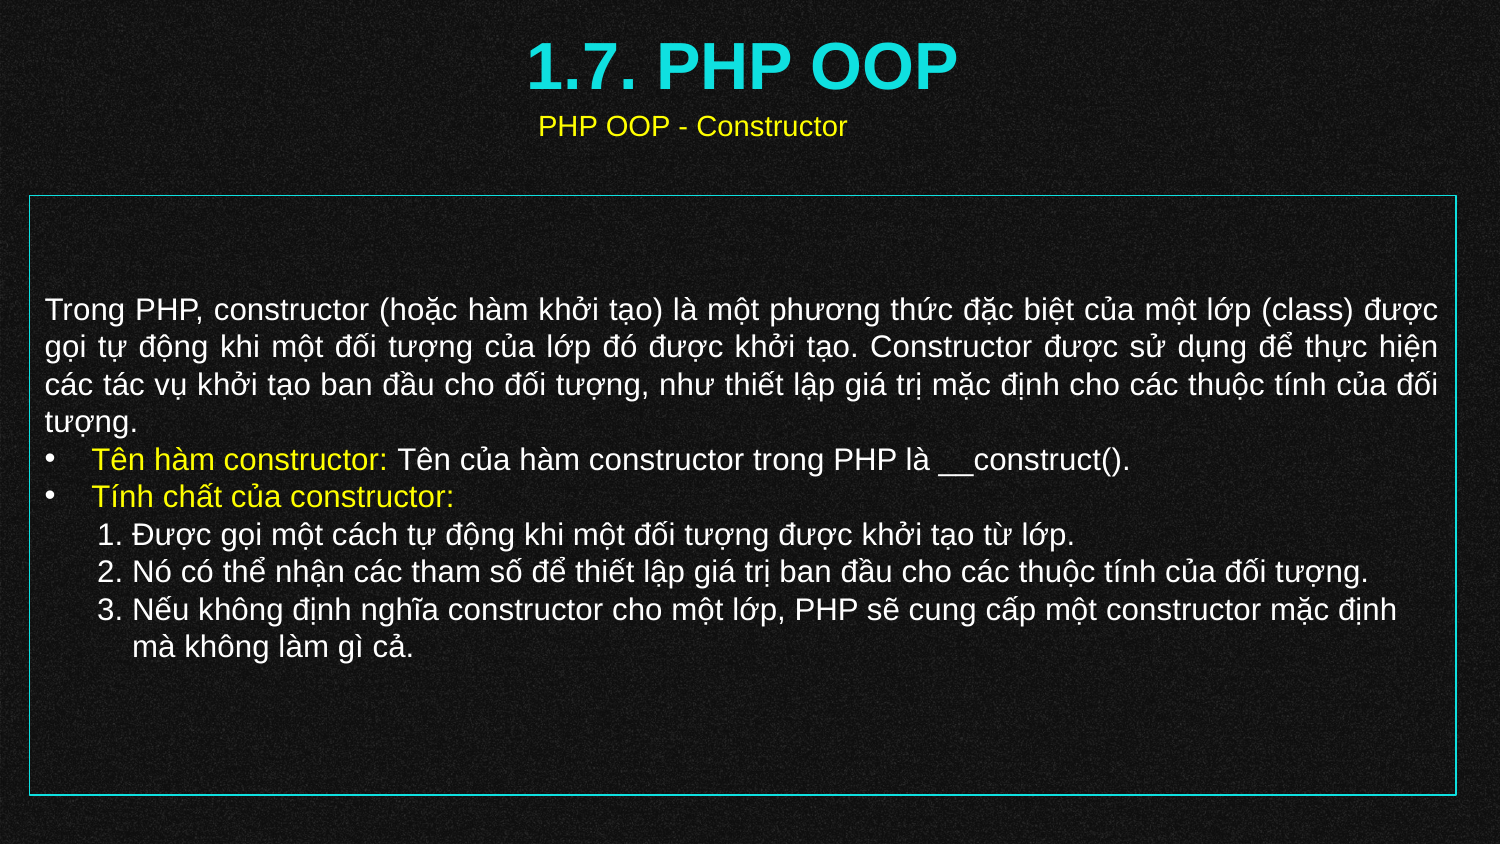

# 1.7. PHP OOP
PHP OOP - Constructor
Trong PHP, constructor (hoặc hàm khởi tạo) là một phương thức đặc biệt của một lớp (class) được gọi tự động khi một đối tượng của lớp đó được khởi tạo. Constructor được sử dụng để thực hiện các tác vụ khởi tạo ban đầu cho đối tượng, như thiết lập giá trị mặc định cho các thuộc tính của đối tượng.
Tên hàm constructor: Tên của hàm constructor trong PHP là __construct().
Tính chất của constructor:
      1. Được gọi một cách tự động khi một đối tượng được khởi tạo từ lớp.
      2. Nó có thể nhận các tham số để thiết lập giá trị ban đầu cho các thuộc tính của đối tượng.
      3. Nếu không định nghĩa constructor cho một lớp, PHP sẽ cung cấp một constructor mặc định
          mà không làm gì cả.